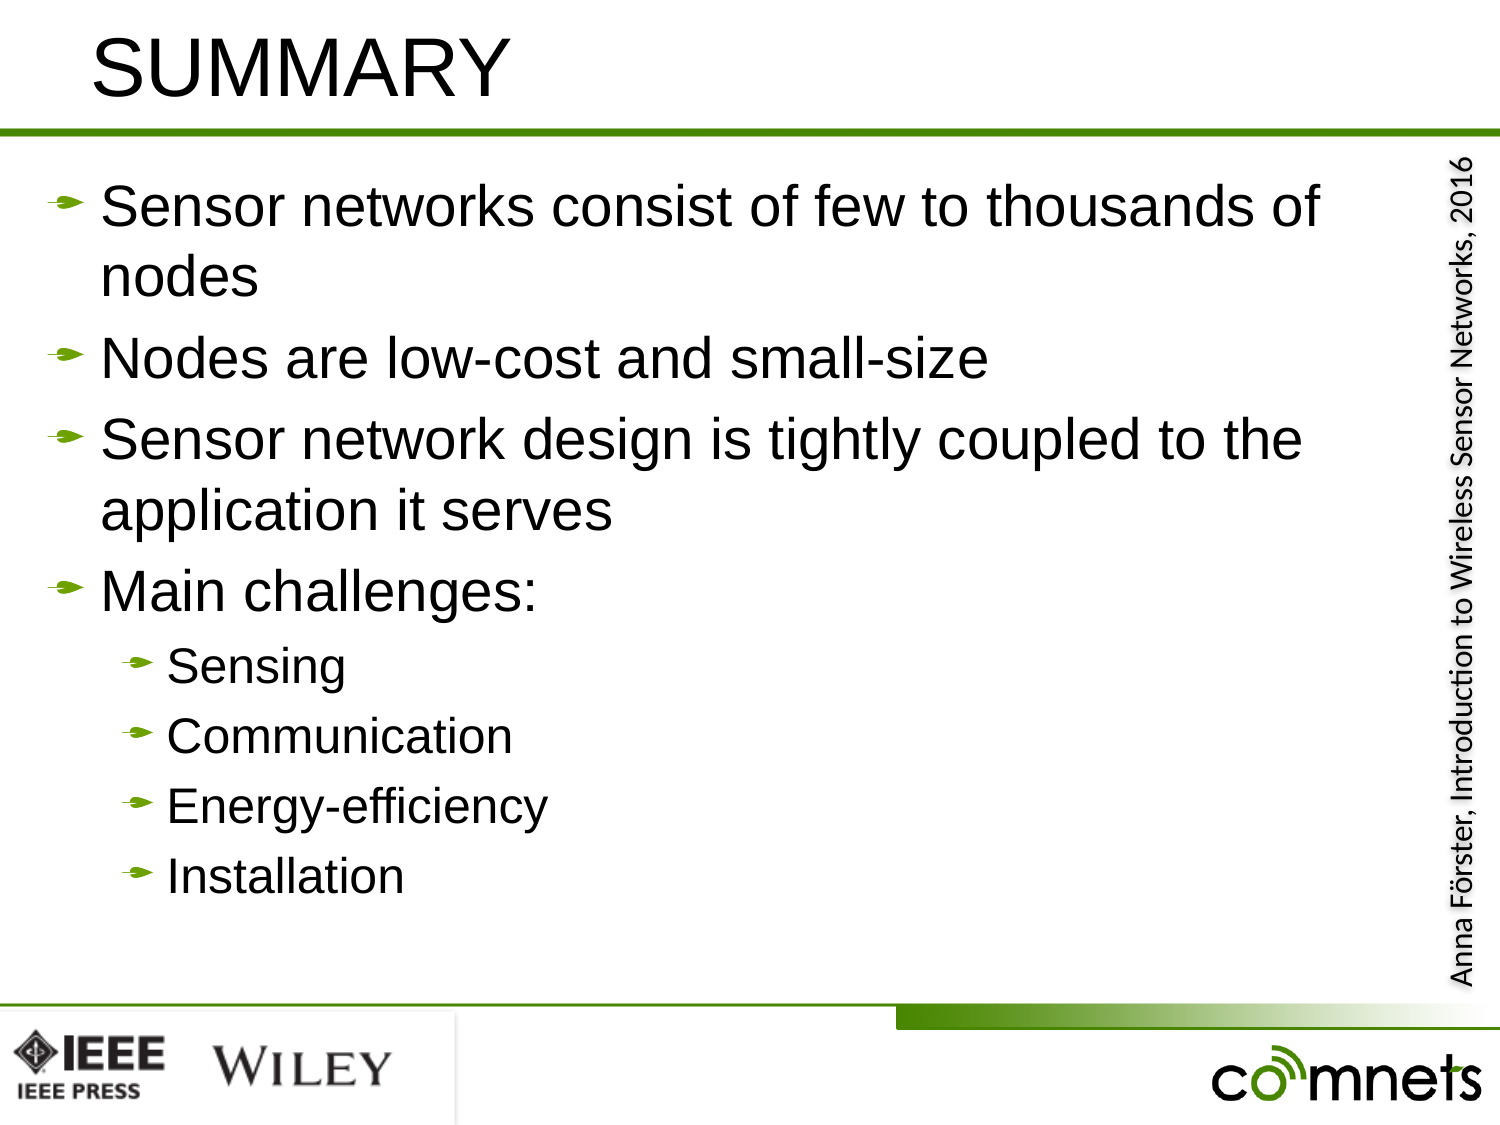

# SUMMARY
Sensor networks consist of few to thousands of nodes
Nodes are low-cost and small-size
Sensor network design is tightly coupled to the application it serves
Main challenges:
Sensing
Communication
Energy-efficiency
Installation